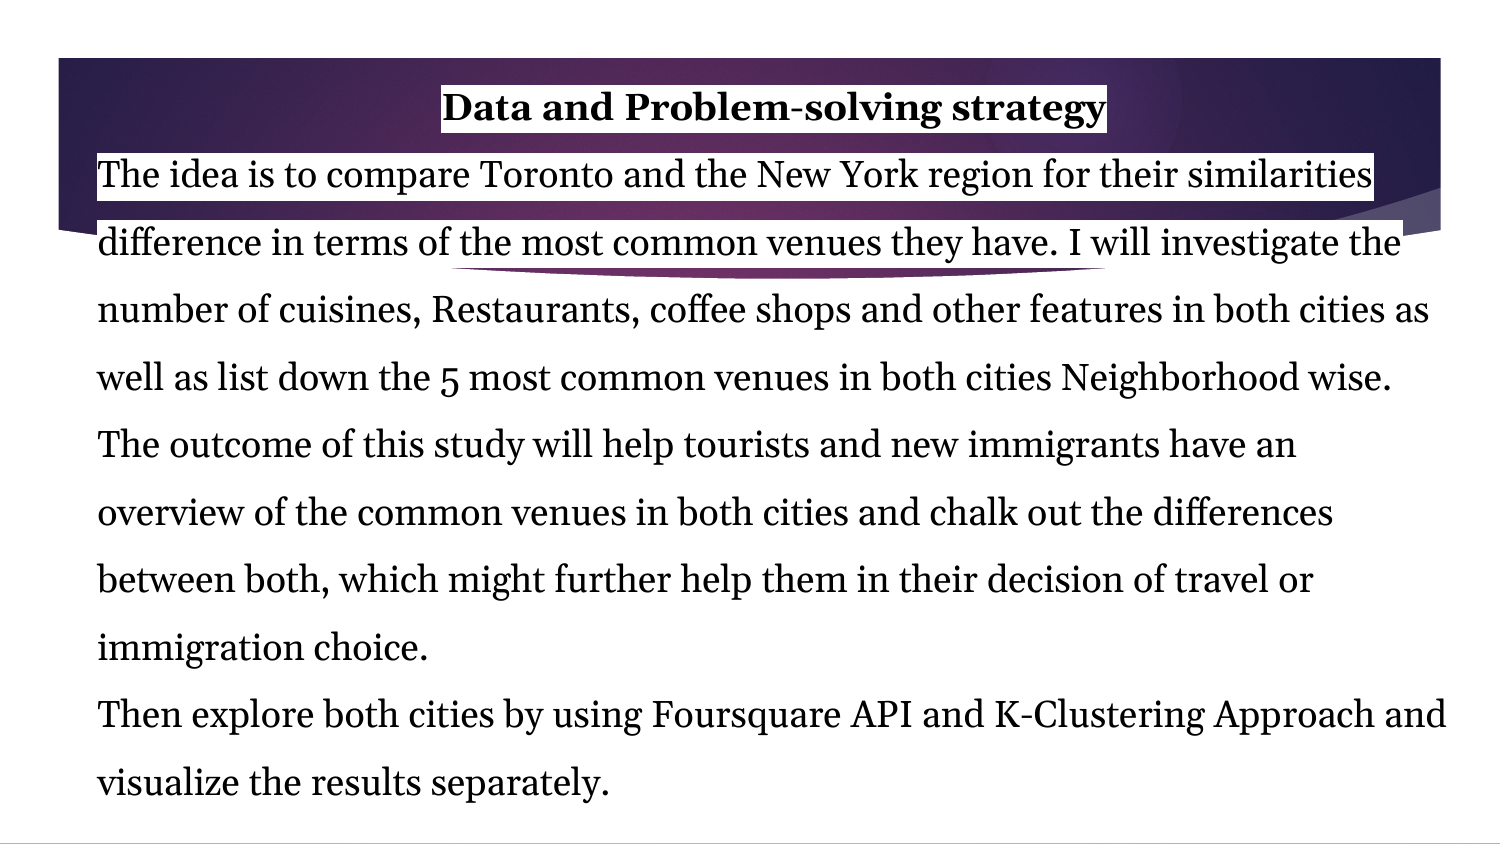

Data and Problem-solving strategy
The idea is to compare Toronto and the New York region for their similarities difference in terms of the most common venues they have. I will investigate the number of cuisines, Restaurants, coffee shops and other features in both cities as well as list down the 5 most common venues in both cities Neighborhood wise. The outcome of this study will help tourists and new immigrants have an overview of the common venues in both cities and chalk out the differences between both, which might further help them in their decision of travel or immigration choice.
Then explore both cities by using Foursquare API and K-Clustering Approach and visualize the results separately.